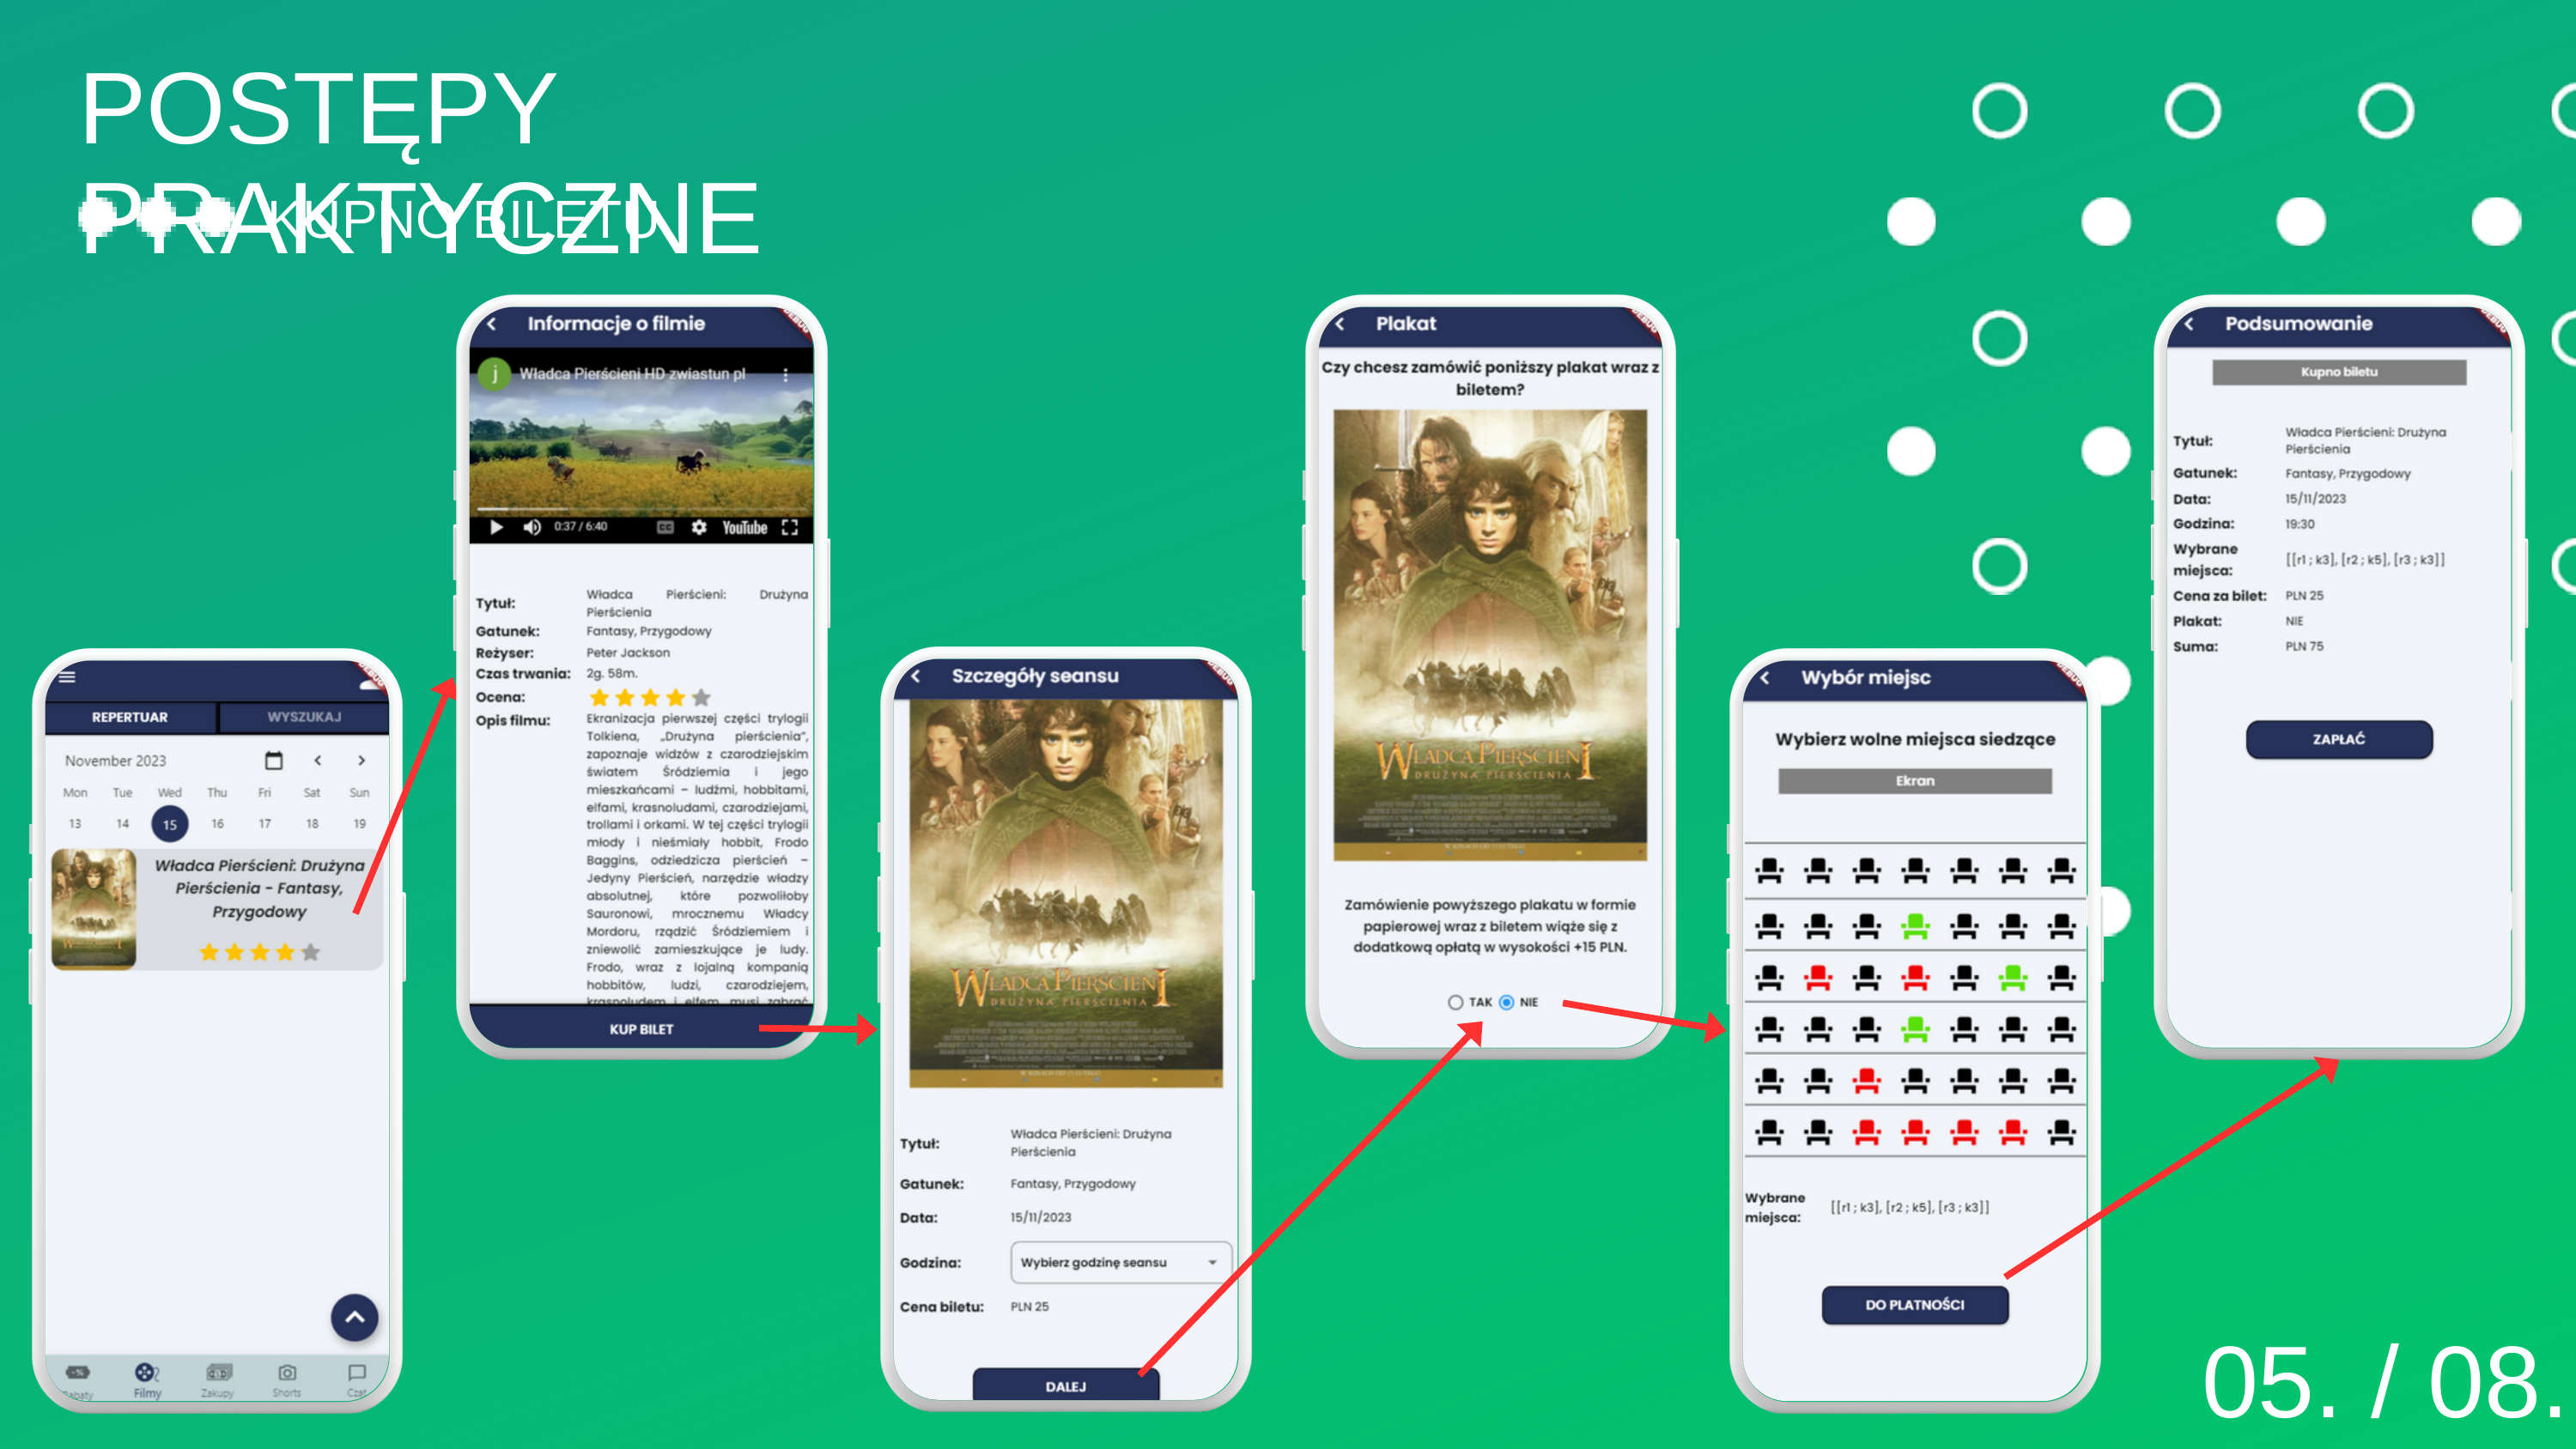

POSTĘPY PRAKTYCZNE
KUPNO BILETU

05. / 08.